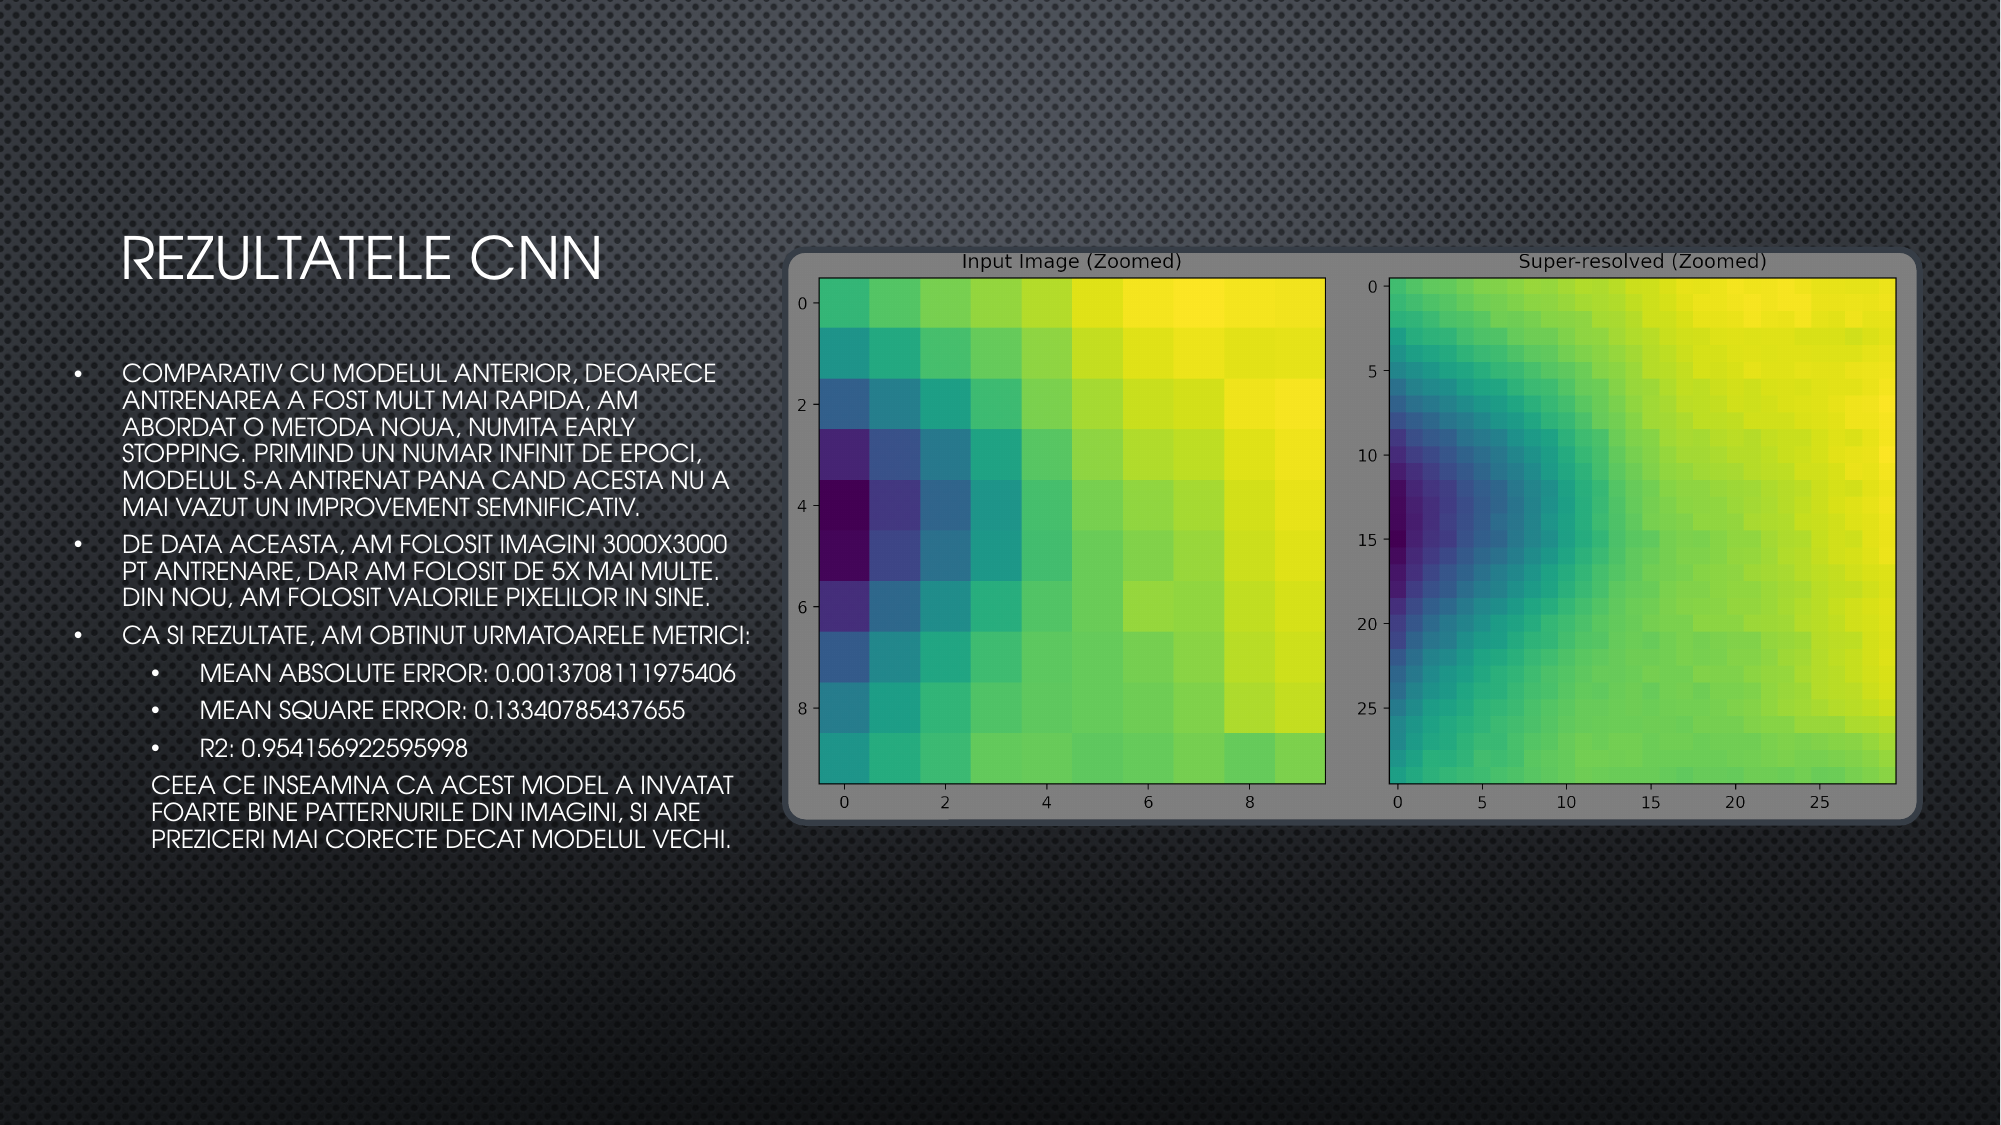

# REZULTATELE CNN

Comparativ cu modelul anterior, deoarece antrenarea a fost mult mai rapida, am abordat o metoda noua, numita early stopping. Primind un numar infinit de epoci, modelul s-a antrenat pana cand acesta nu a mai vazut un improvement semnificativ.
De data aceasta, am folosit imagini 3000x3000 pt antrenare, dar am folosit de 5x mai multe. Din nou, am folosit valorile pixelilor in sine.
Ca si rezultate, am obtinut urmatoarele metrici:
Mean Absolute Error: 0.0013708111975406
Mean Square Error: 0.13340785437655
R2: 0.954156922595998
Ceea ce inseamna ca acest model a invatat foarte bine patternurile din imagini, si are preziceri mai corecte decat modelul vechi.